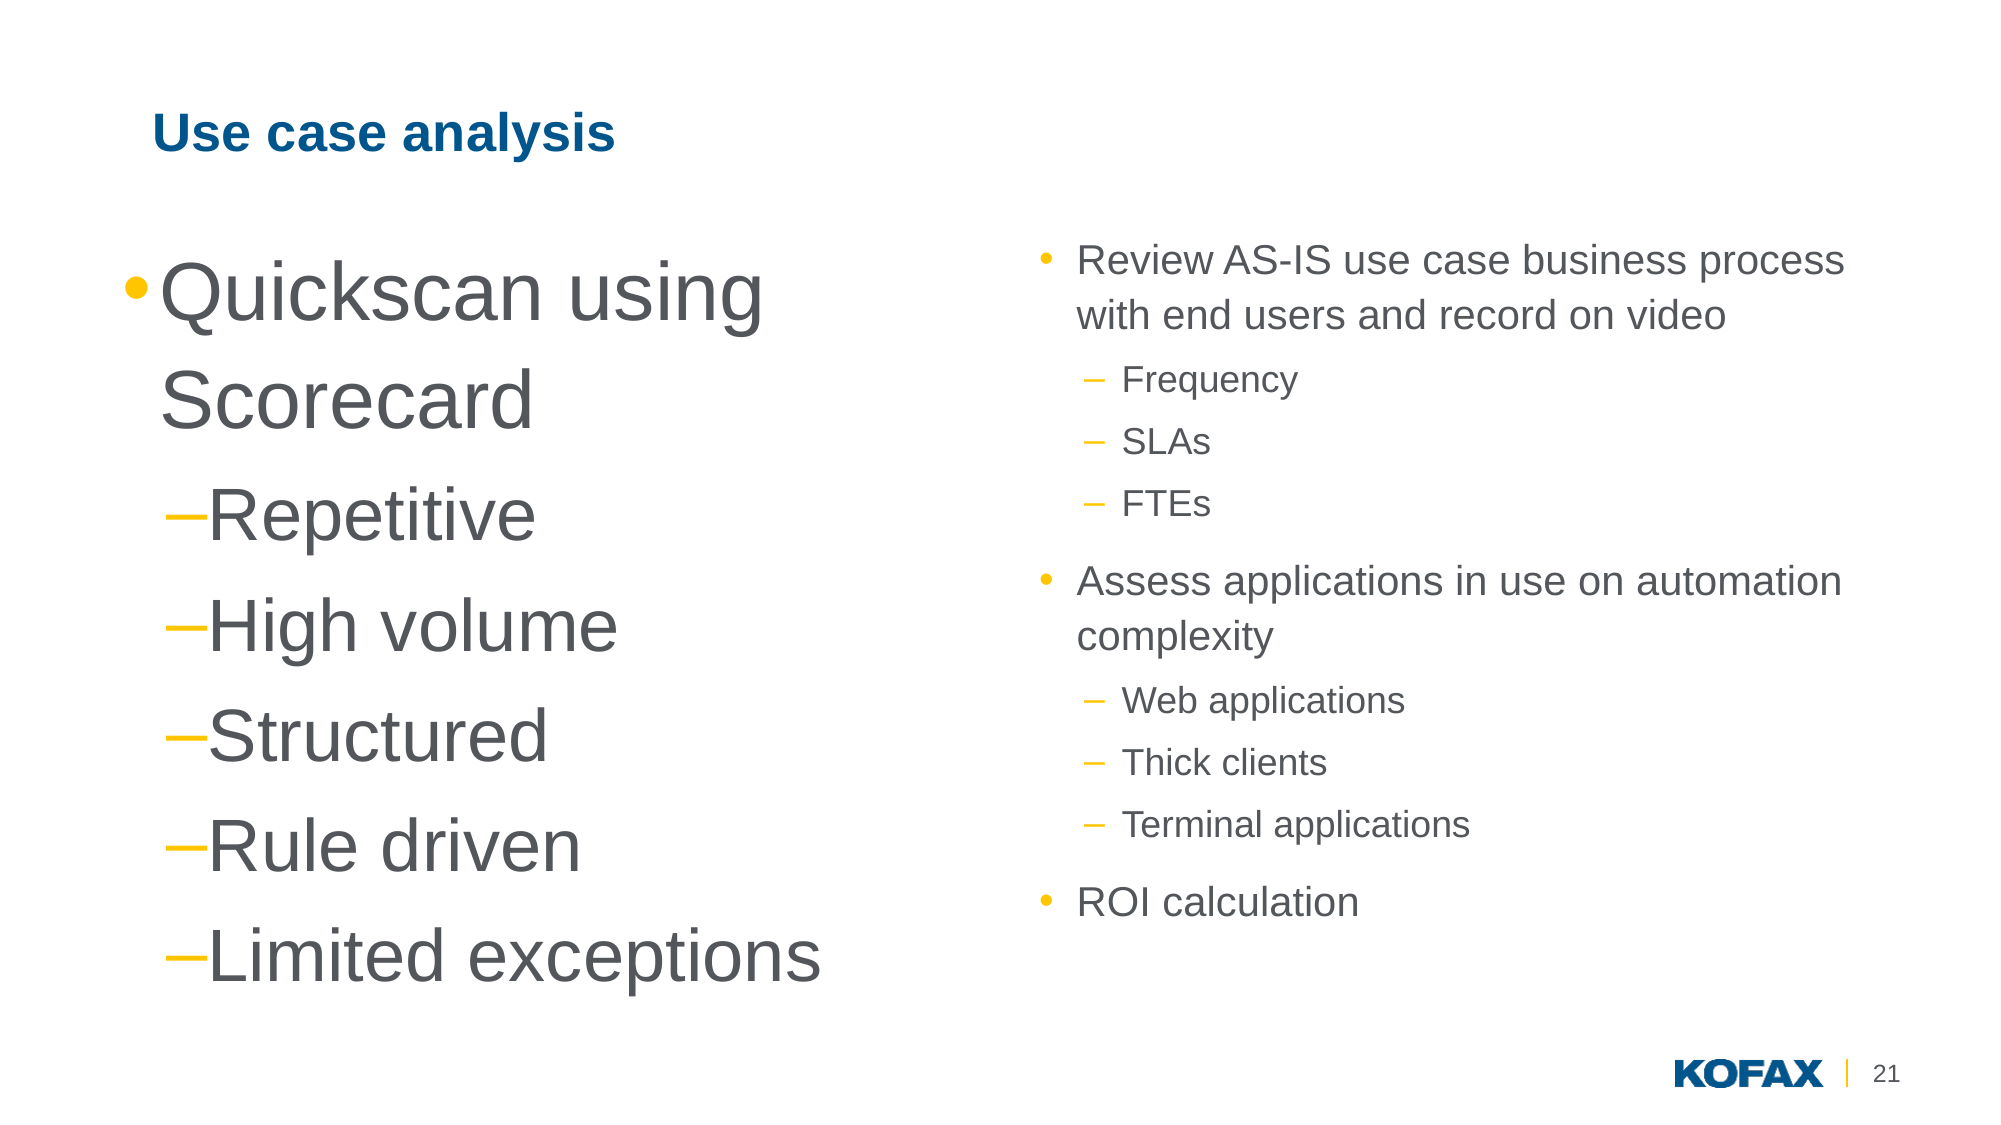

# Use case analysis
Quickscan using Scorecard
Repetitive
High volume
Structured
Rule driven
Limited exceptions
Review AS-IS use case business process with end users and record on video
Frequency
SLAs
FTEs
Assess applications in use on automation complexity
Web applications
Thick clients
Terminal applications
ROI calculation
21